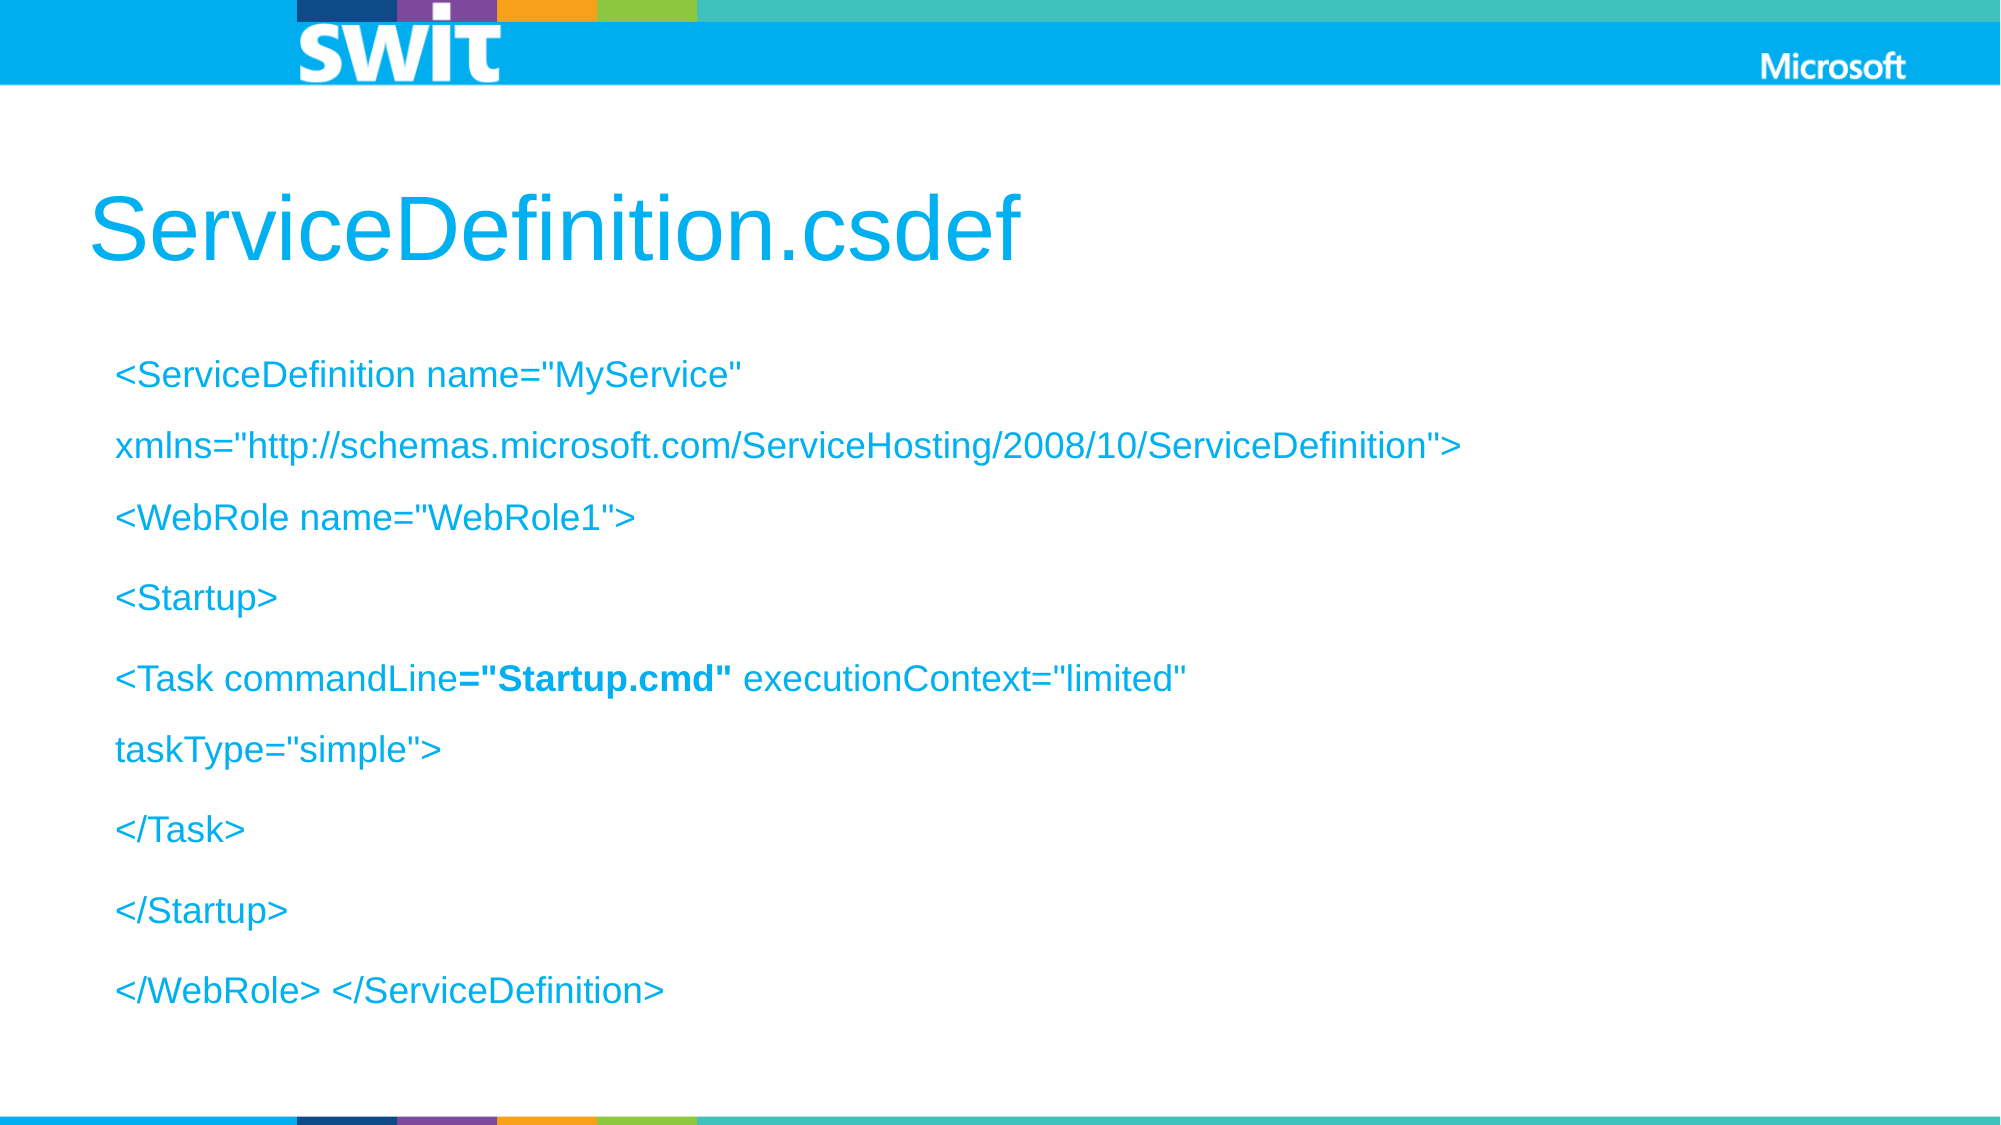

# ServiceDefinition.csdef
<ServiceDefinition name="MyService" xmlns="http://schemas.microsoft.com/ServiceHosting/2008/10/ServiceDefinition"> <WebRole name="WebRole1">
	<Startup>
		<Task commandLine="Startup.cmd" executionContext="limited" 				taskType="simple">
		</Task>
	</Startup>
</WebRole> </ServiceDefinition>